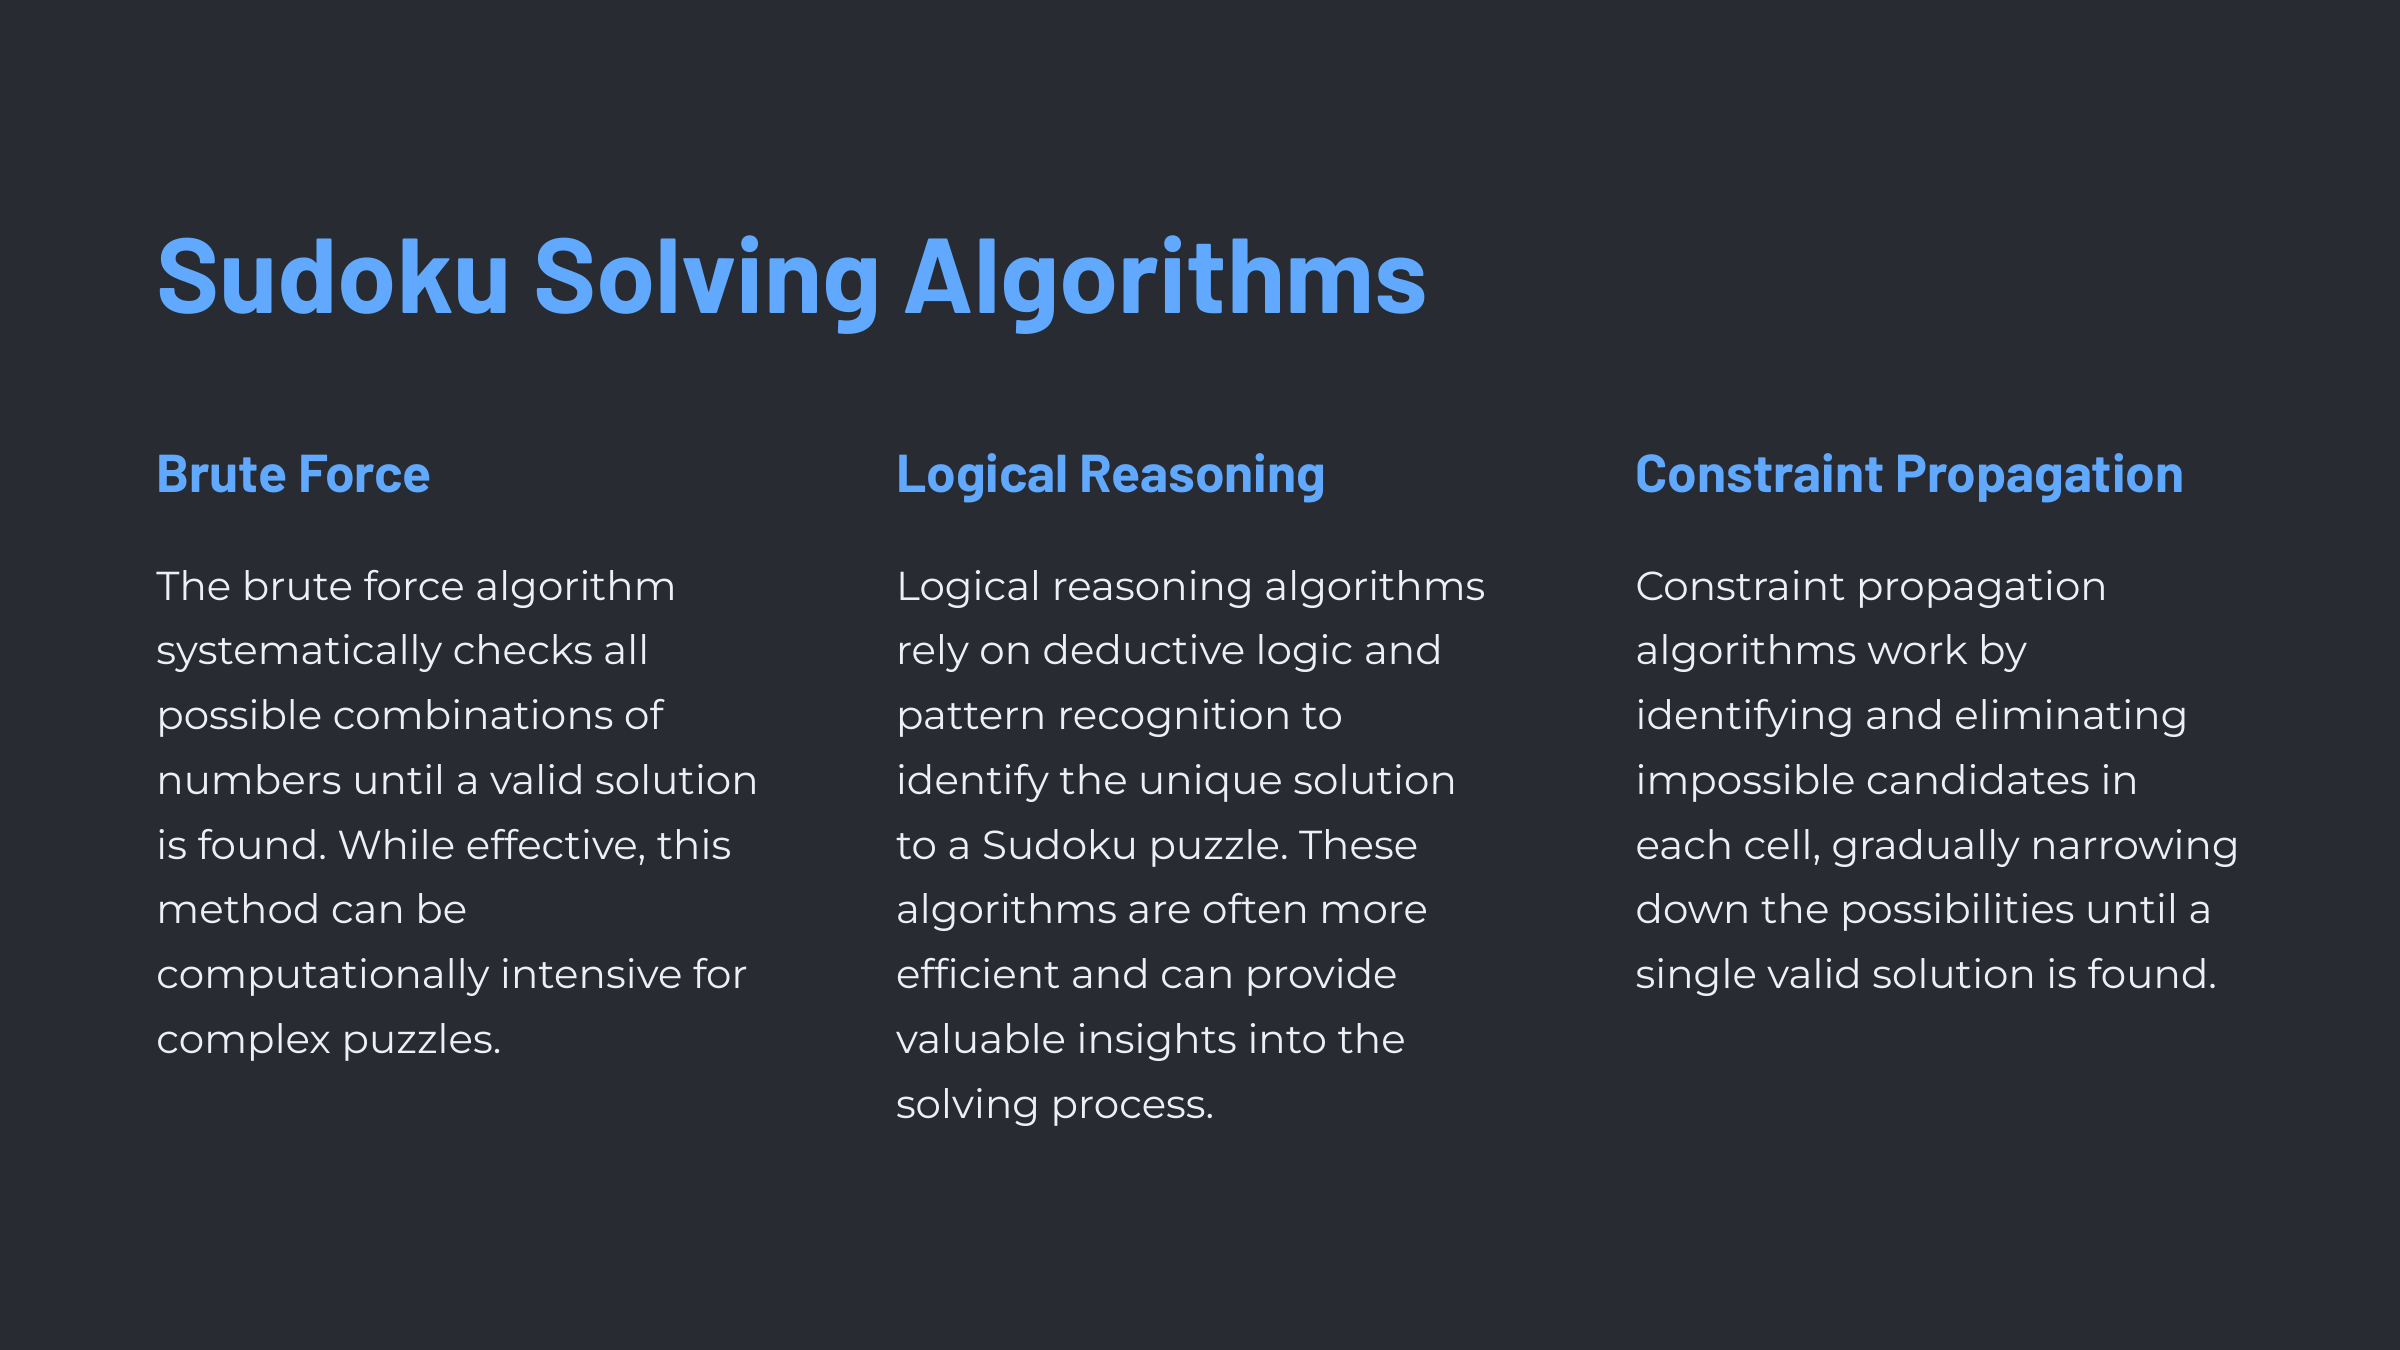

Sudoku Solving Algorithms
Brute Force
Logical Reasoning
Constraint Propagation
The brute force algorithm systematically checks all possible combinations of numbers until a valid solution is found. While effective, this method can be computationally intensive for complex puzzles.
Logical reasoning algorithms rely on deductive logic and pattern recognition to identify the unique solution to a Sudoku puzzle. These algorithms are often more efficient and can provide valuable insights into the solving process.
Constraint propagation algorithms work by identifying and eliminating impossible candidates in each cell, gradually narrowing down the possibilities until a single valid solution is found.